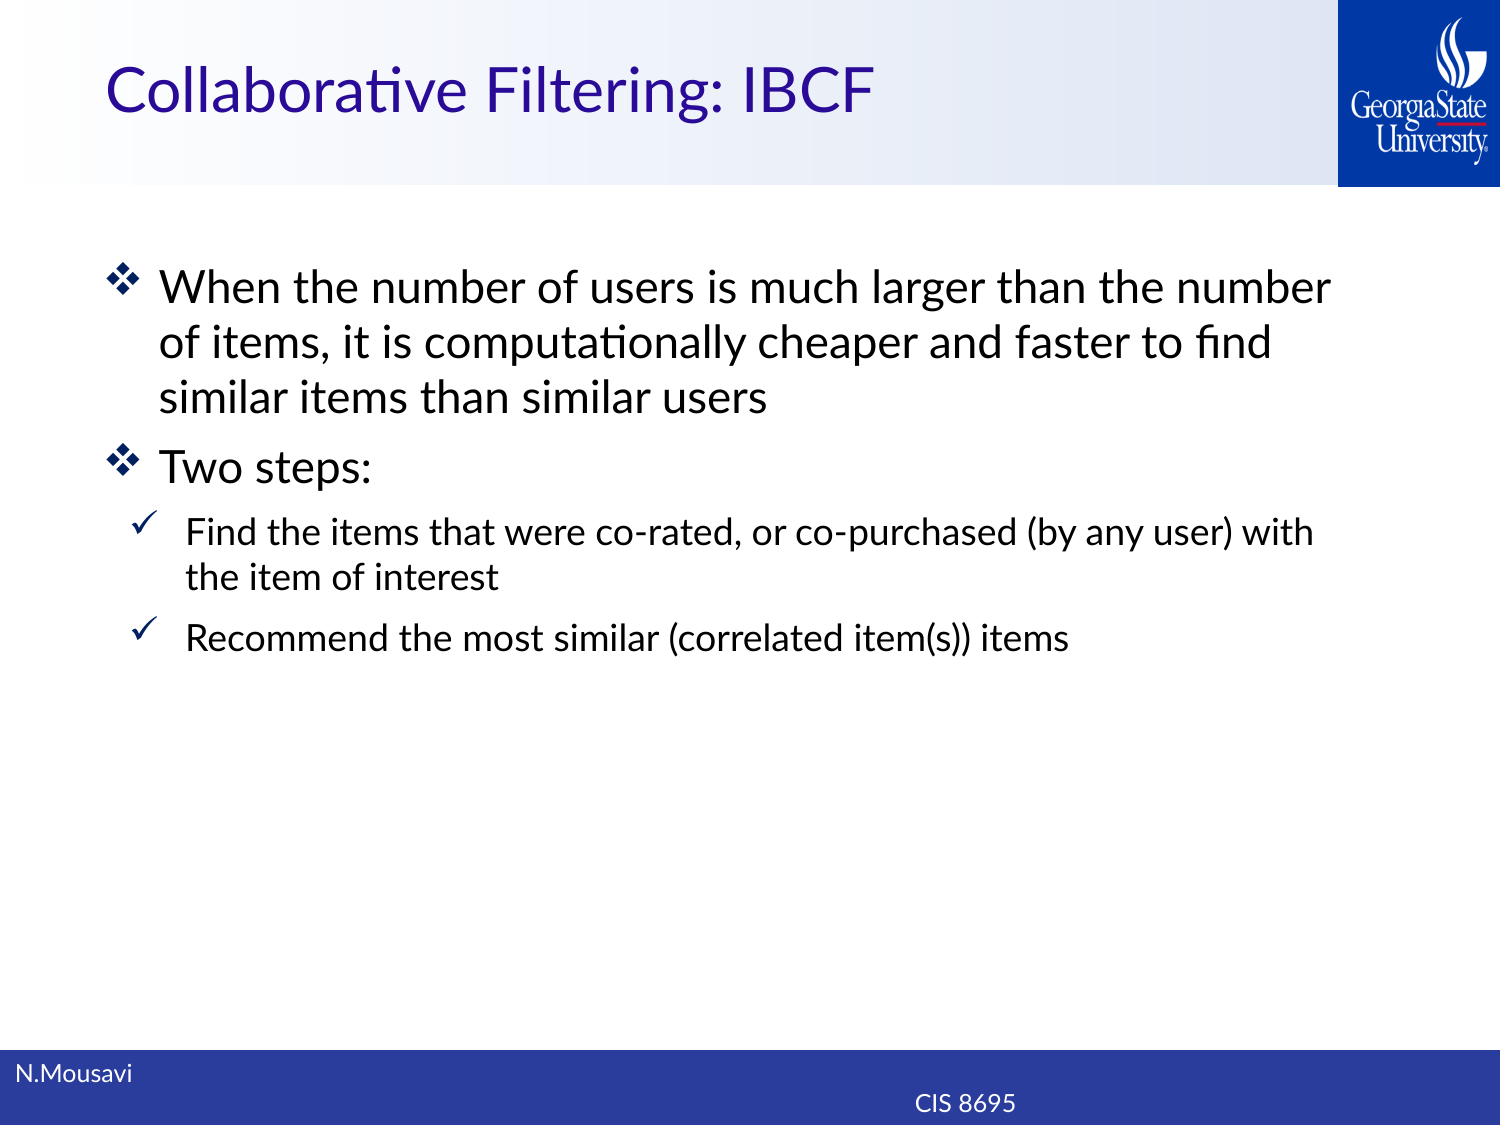

# Collaborative Filtering: IBCF
When the number of users is much larger than the number of items, it is computationally cheaper and faster to find similar items than similar users
Two steps:
Find the items that were co-rated, or co-purchased (by any user) with the item of interest
Recommend the most similar (correlated item(s)) items